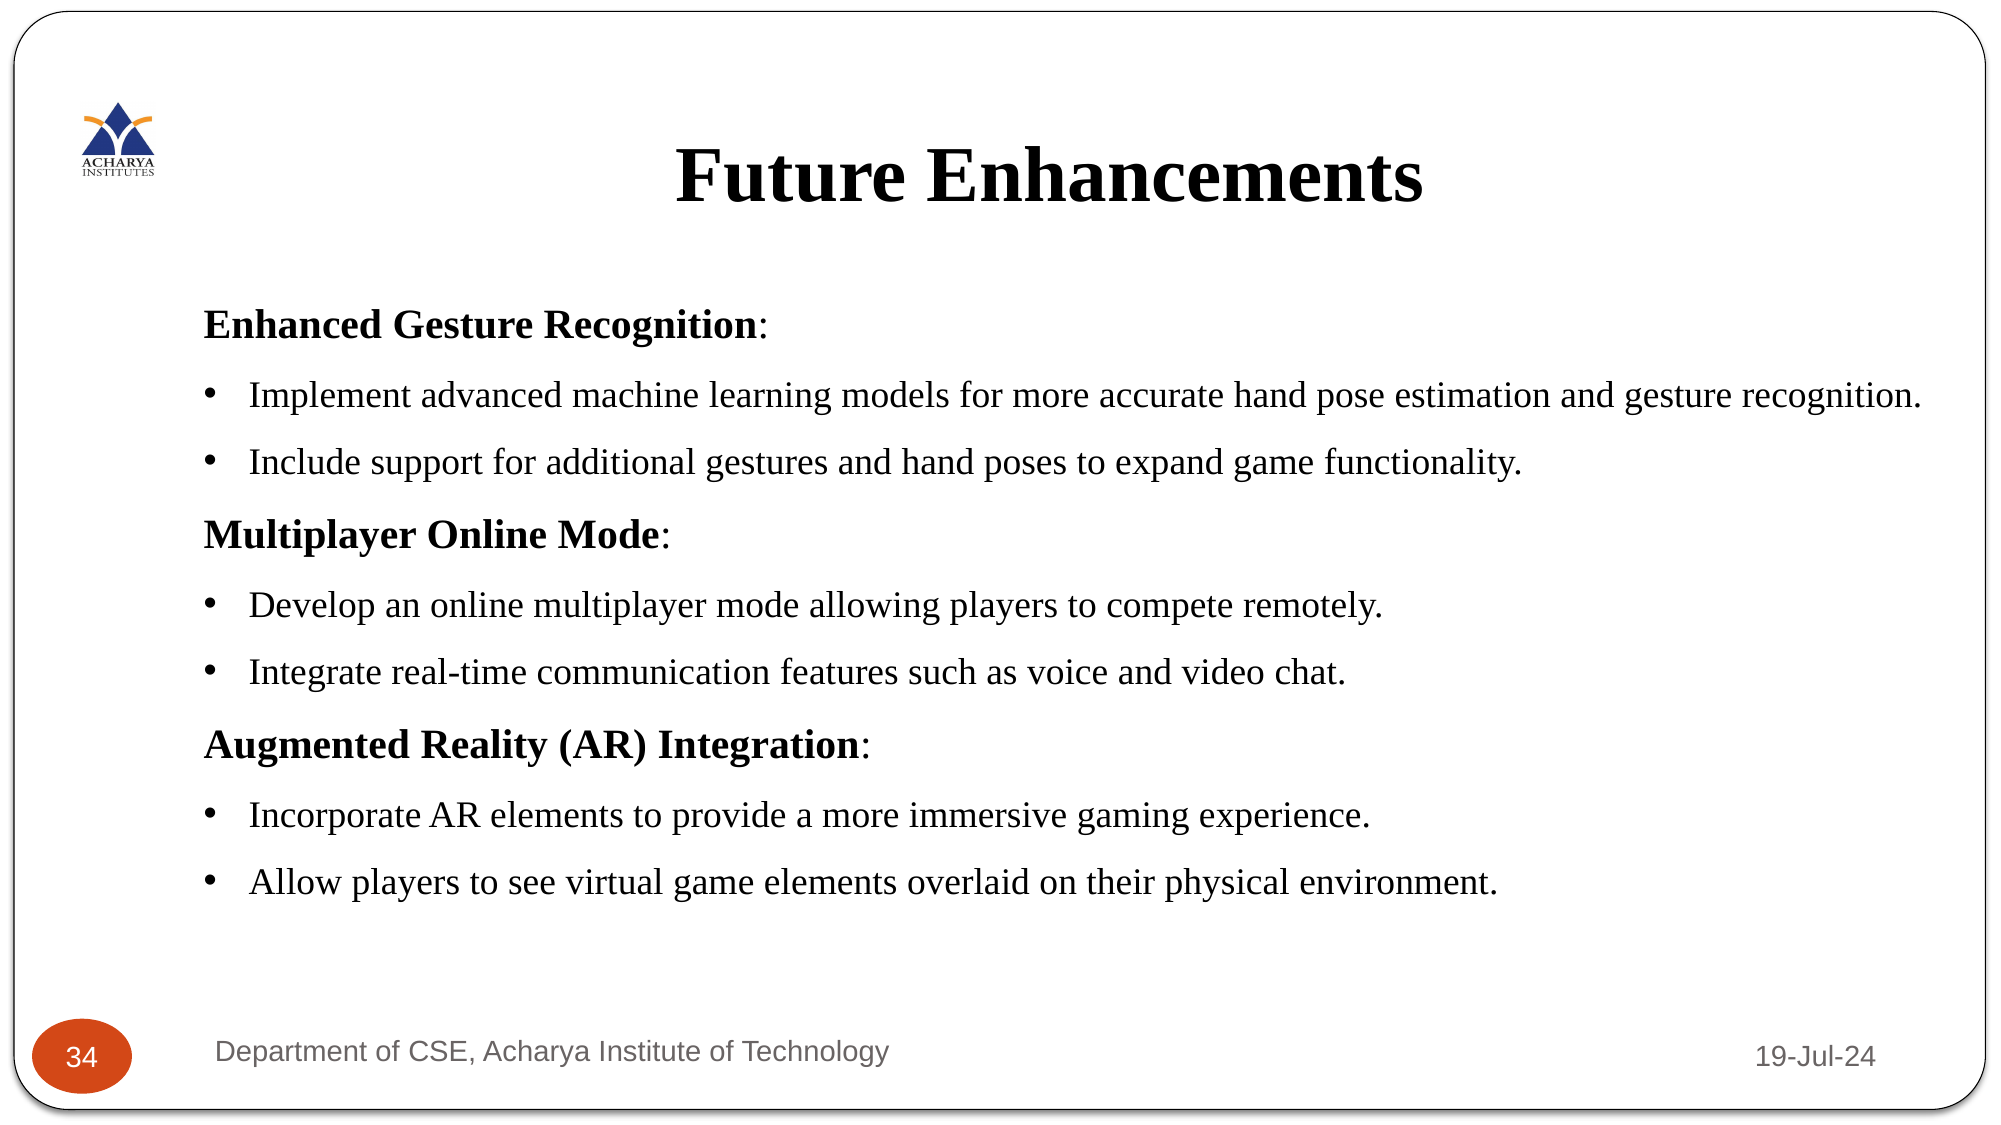

# Future Enhancements
Enhanced Gesture Recognition:
Implement advanced machine learning models for more accurate hand pose estimation and gesture recognition.
Include support for additional gestures and hand poses to expand game functionality.
Multiplayer Online Mode:
Develop an online multiplayer mode allowing players to compete remotely.
Integrate real-time communication features such as voice and video chat.
Augmented Reality (AR) Integration:
Incorporate AR elements to provide a more immersive gaming experience.
Allow players to see virtual game elements overlaid on their physical environment.

Department of CSE, Acharya Institute of Technology
19-Jul-24
34